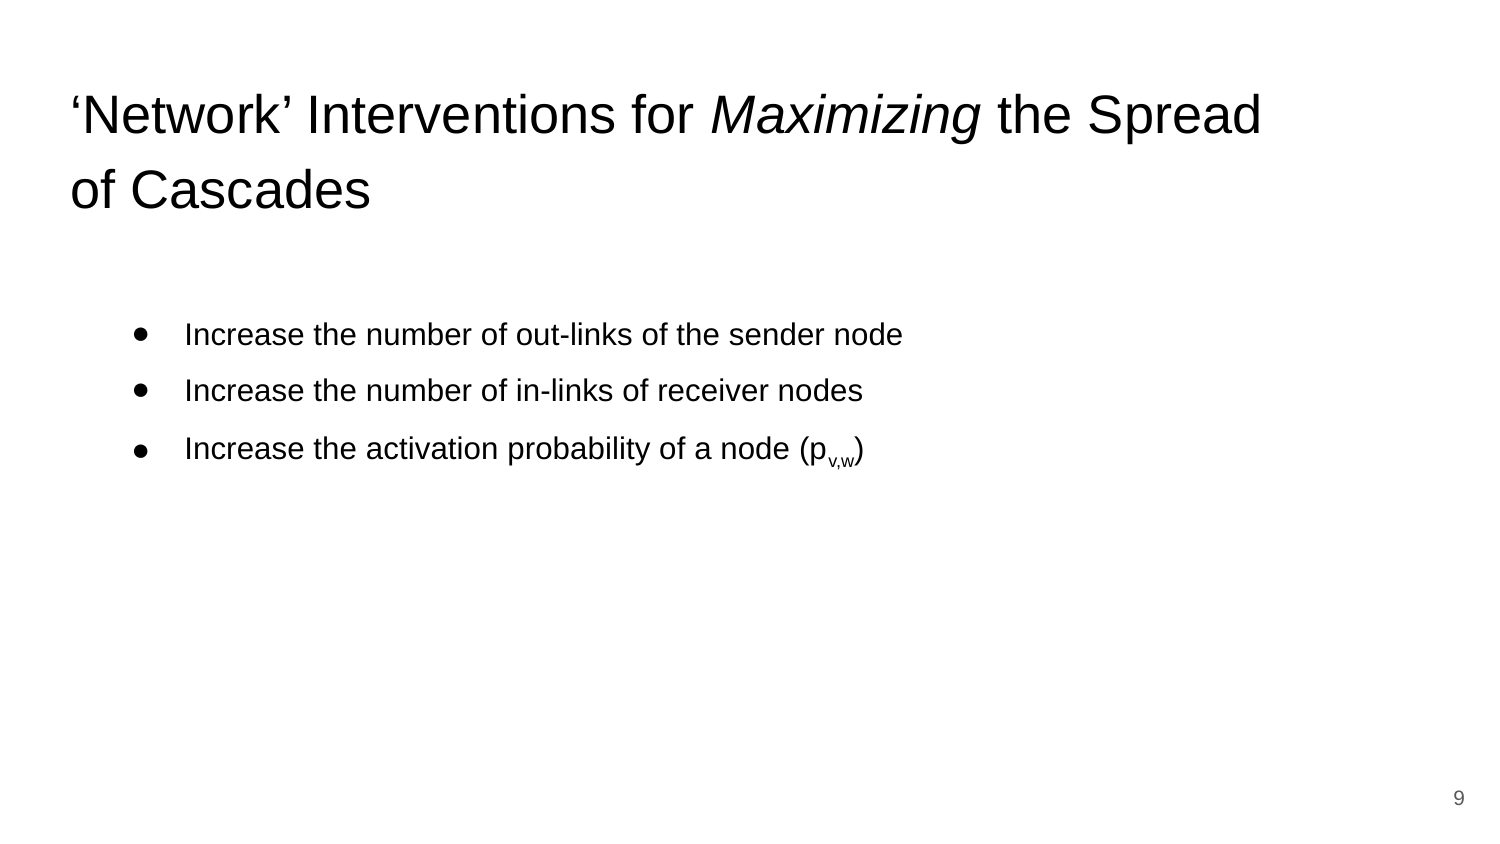

‘Network’ Interventions for Maximizing the Spread of Cascades
Increase the number of out-links of the sender node
Increase the number of in-links of receiver nodes
Increase the activation probability of a node (pv,w)
9